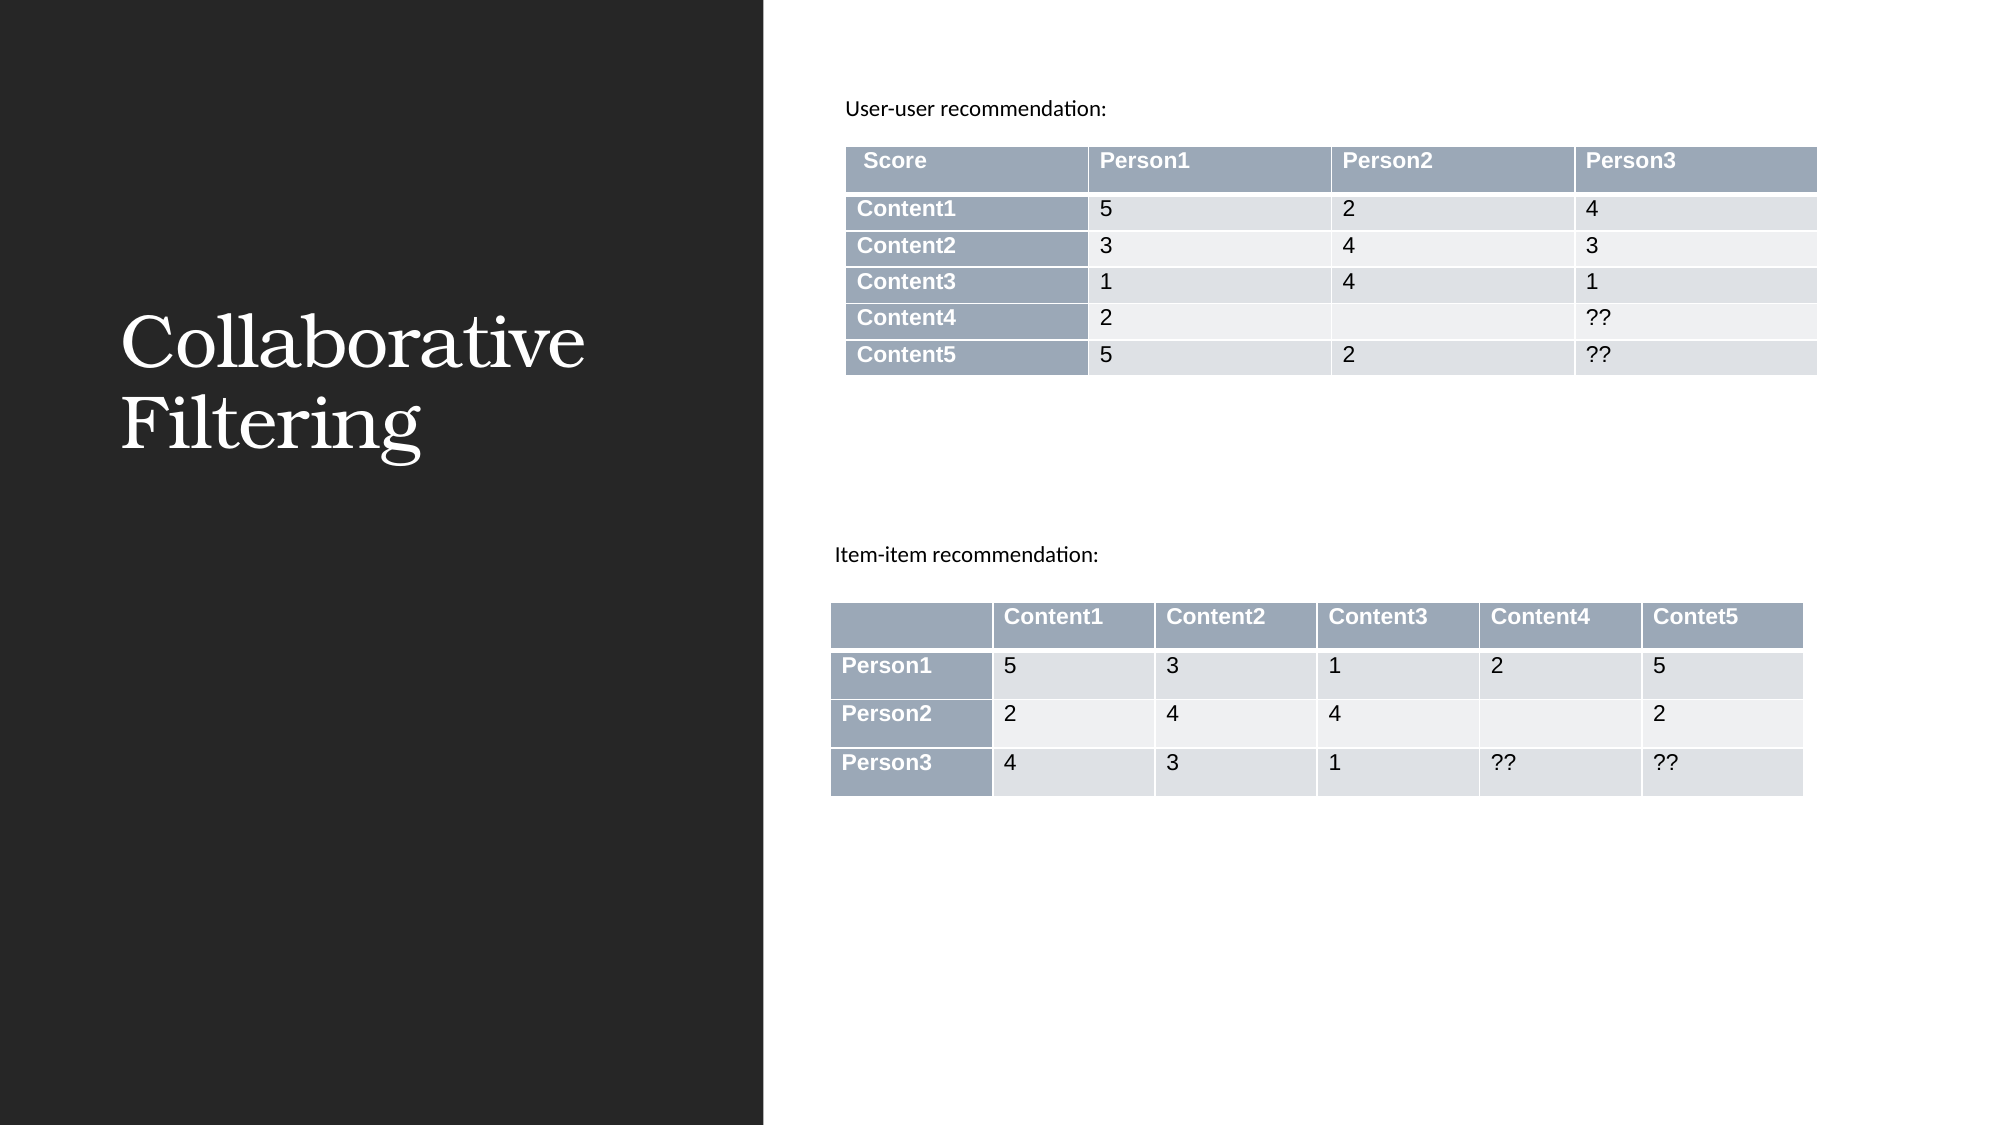

User-user recommendation:
# Collaborative Filtering
| Score | Person1 | Person2 | Person3 |
| --- | --- | --- | --- |
| Content1 | 5 | 2 | 4 |
| Content2 | 3 | 4 | 3 |
| Content3 | 1 | 4 | 1 |
| Content4 | 2 |  | ?? |
| Content5 | 5 | 2 | ?? |

Item-item recommendation:
|  | Content1 | Content2 | Content3 | Content4 | Contet5 |
| --- | --- | --- | --- | --- | --- |
| Person1 | 5 | 3 | 1 | 2 | 5 |
| Person2 | 2 | 4 | 4 |  | 2 |
| Person3 | 4 | 3 | 1 | ?? | ?? |